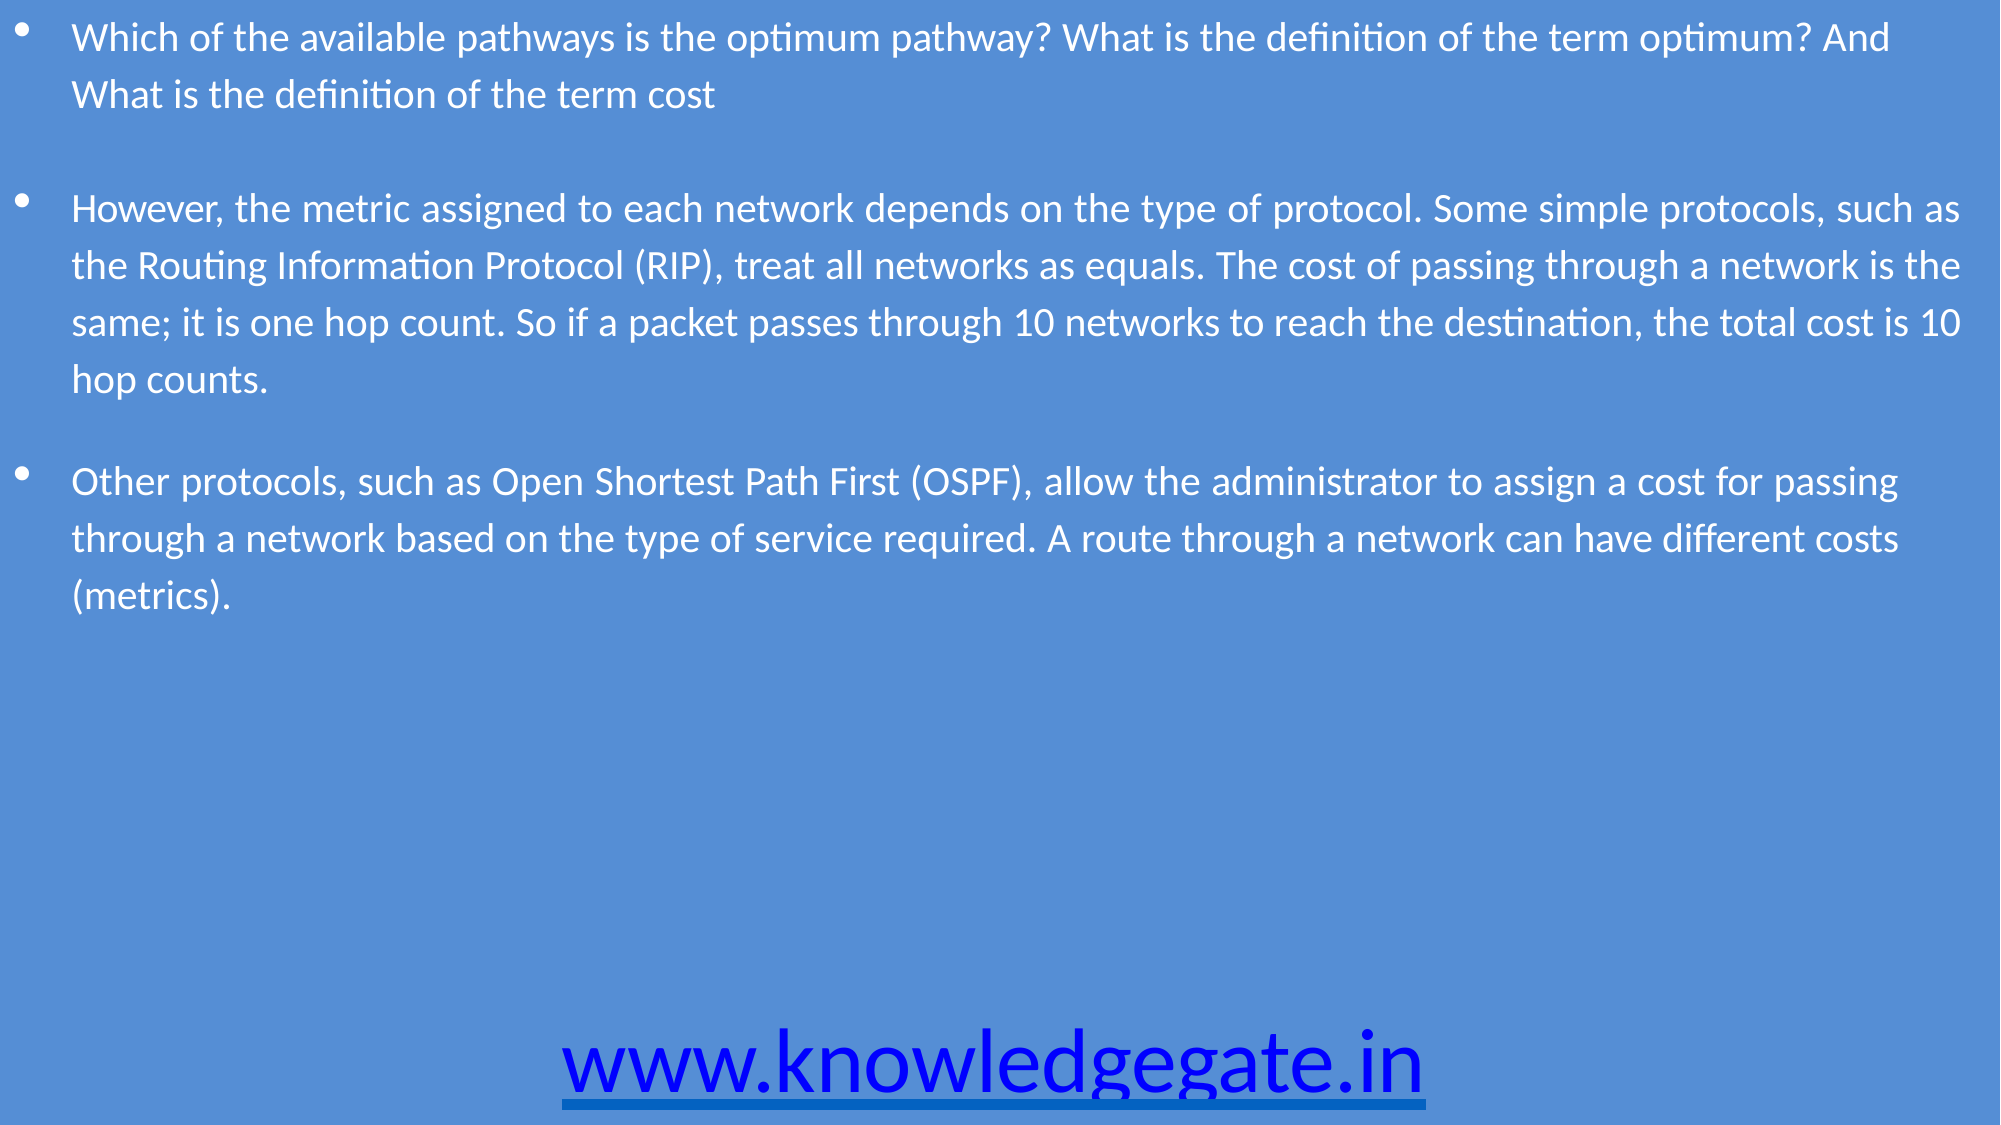

Which of the available pathways is the optimum pathway? What is the definition of the term optimum? And
What is the definition of the term cost

However, the metric assigned to each network depends on the type of protocol. Some simple protocols, such as  the Routing Information Protocol (RIP), treat all networks as equals. The cost of passing through a network is the  same; it is one hop count. So if a packet passes through 10 networks to reach the destination, the total cost is 10  hop counts.

Other protocols, such as Open Shortest Path First (OSPF), allow the administrator to assign a cost for passing  through a network based on the type of service required. A route through a network can have different costs  (metrics).
www.knowledgegate.in